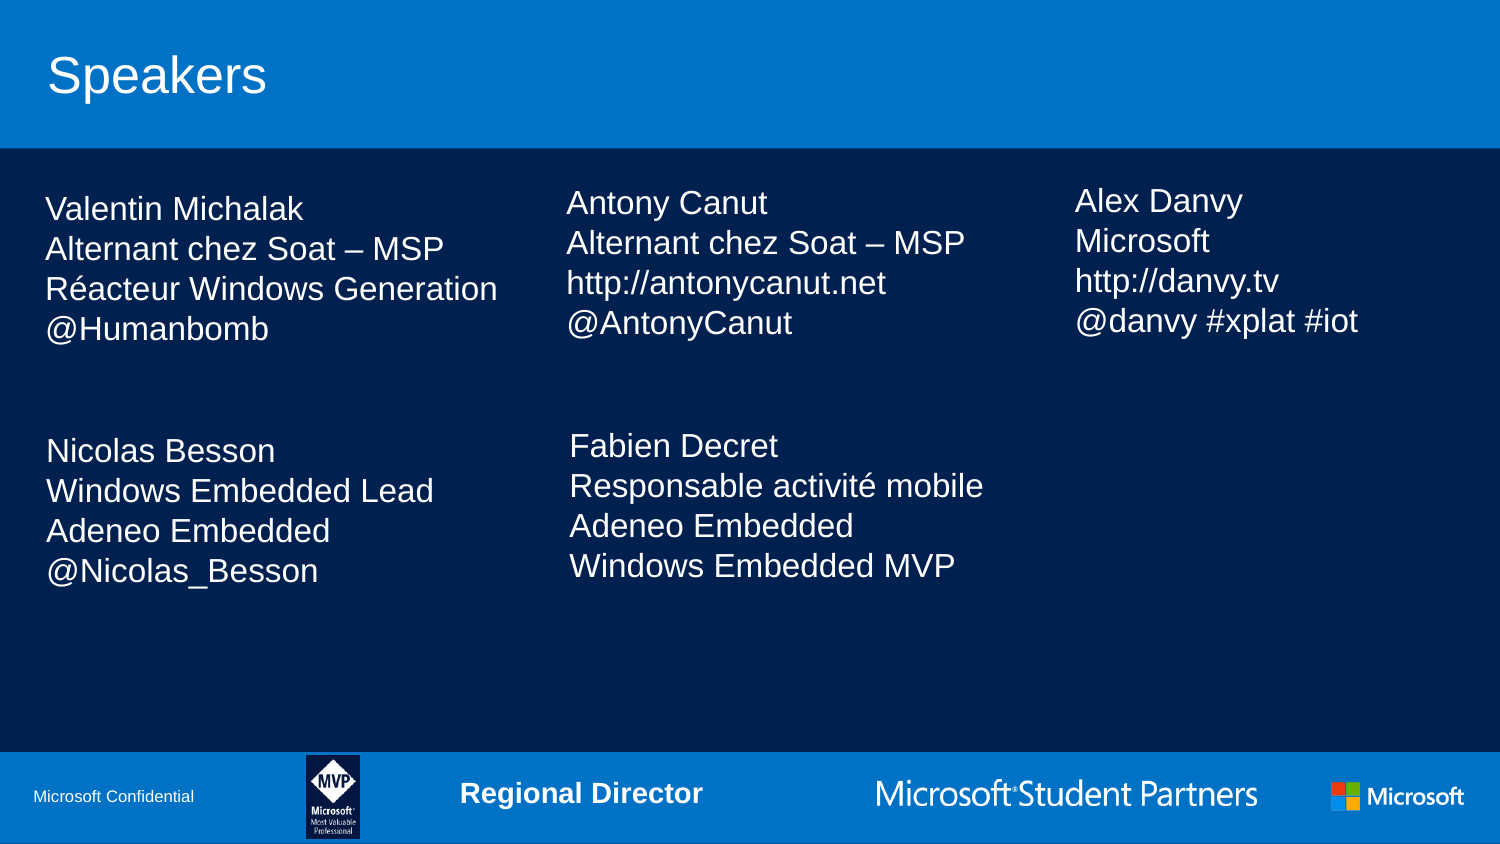

# Speakers
Alex Danvy
Microsoft
http://danvy.tv
@danvy #xplat #iot

Antony Canut
Alternant chez Soat – MSP
http://antonycanut.net
@AntonyCanut

Valentin Michalak
Alternant chez Soat – MSP
Réacteur Windows Generation
@Humanbomb

Fabien Decret
Responsable activité mobile
Adeneo Embedded
Windows Embedded MVP

Nicolas Besson
Windows Embedded Lead
Adeneo Embedded
@Nicolas_Besson